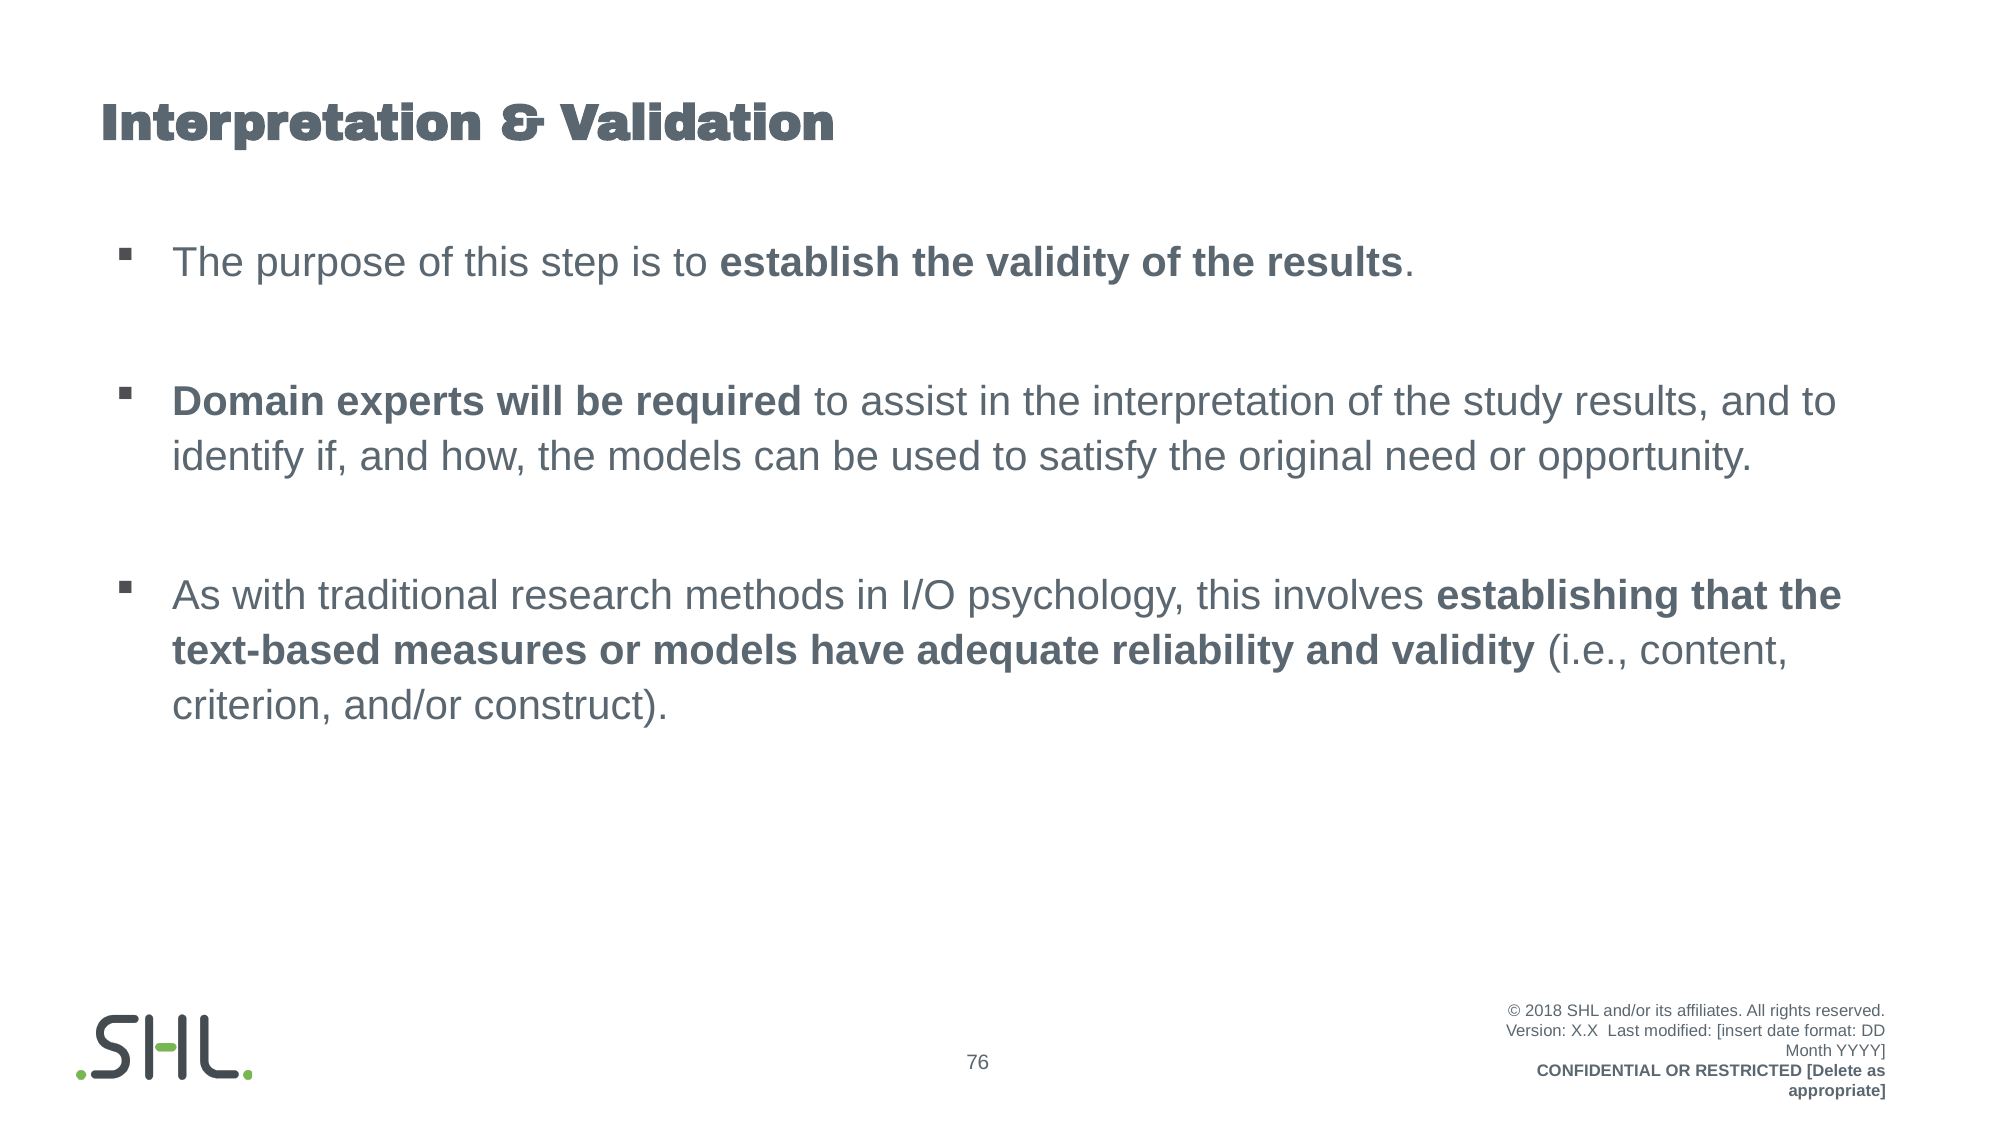

# Interpretation & Validation
The purpose of this step is to establish the validity of the results.

Domain experts will be required to assist in the interpretation of the study results, and to identify if, and how, the models can be used to satisfy the original need or opportunity.

As with traditional research methods in I/O psychology, this involves establishing that the text-based measures or models have adequate reliability and validity (i.e., content, criterion, and/or construct).

© 2018 SHL and/or its affiliates. All rights reserved.
Version: X.X  Last modified: [insert date format: DD Month YYYY]
CONFIDENTIAL OR RESTRICTED [Delete as appropriate]